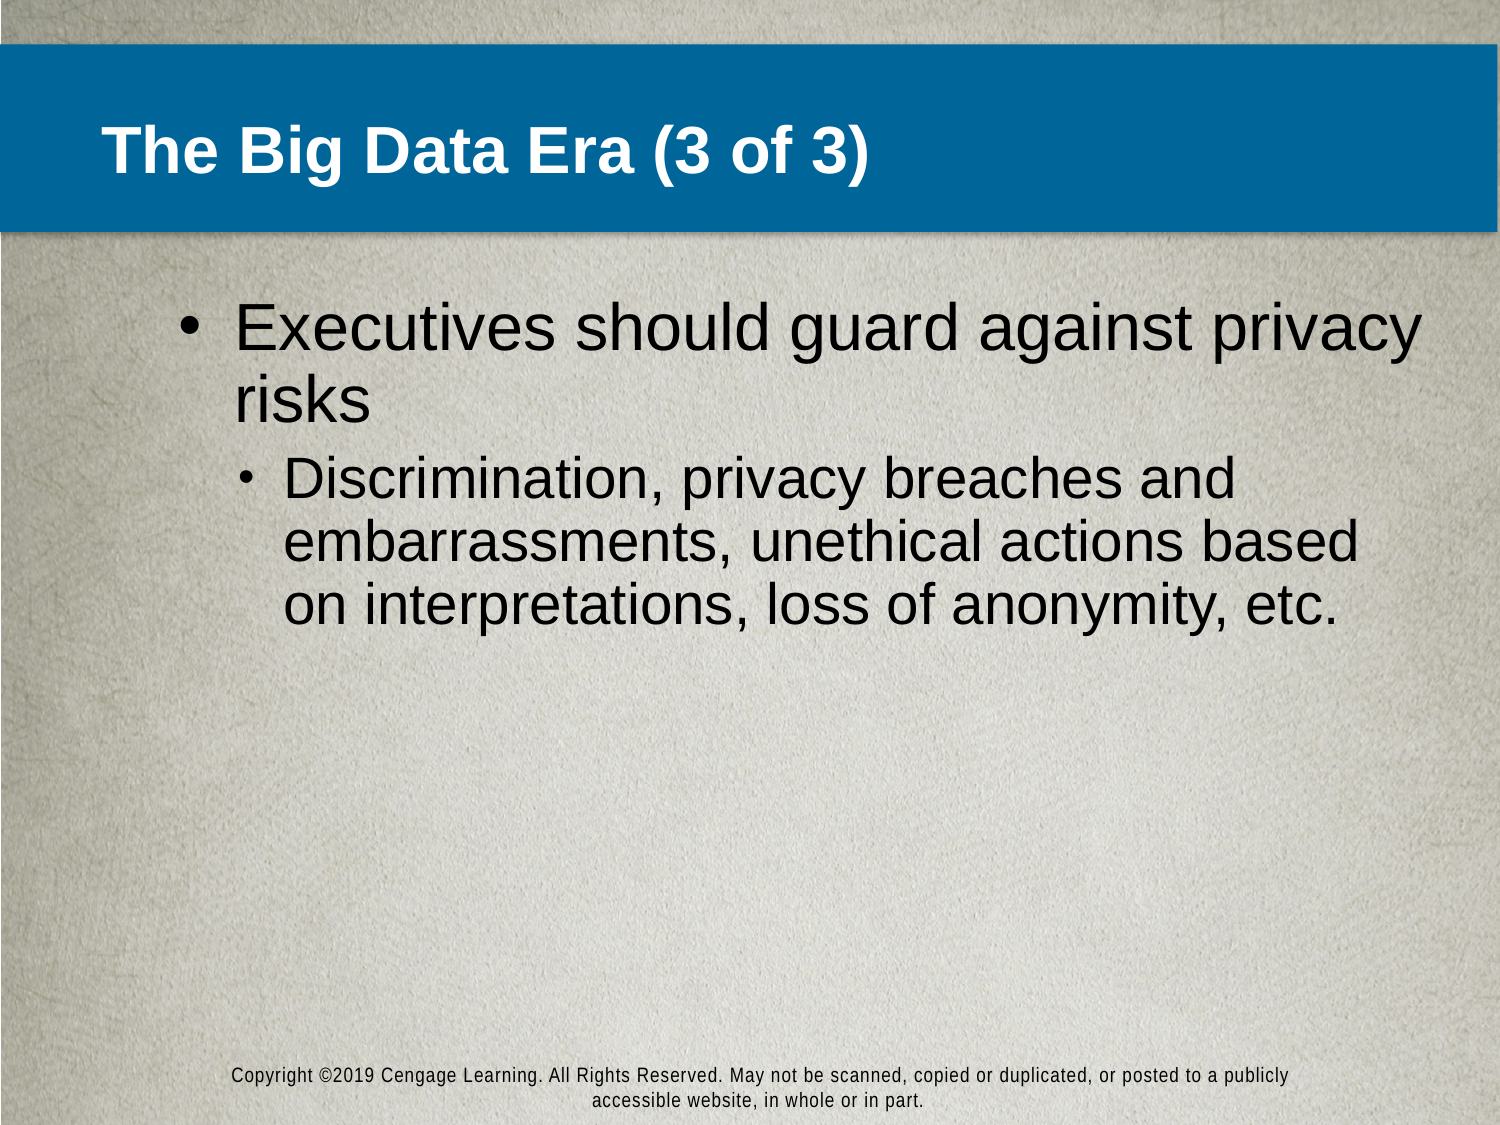

# The Big Data Era (3 of 3)
Executives should guard against privacy risks
Discrimination, privacy breaches and embarrassments, unethical actions based on interpretations, loss of anonymity, etc.